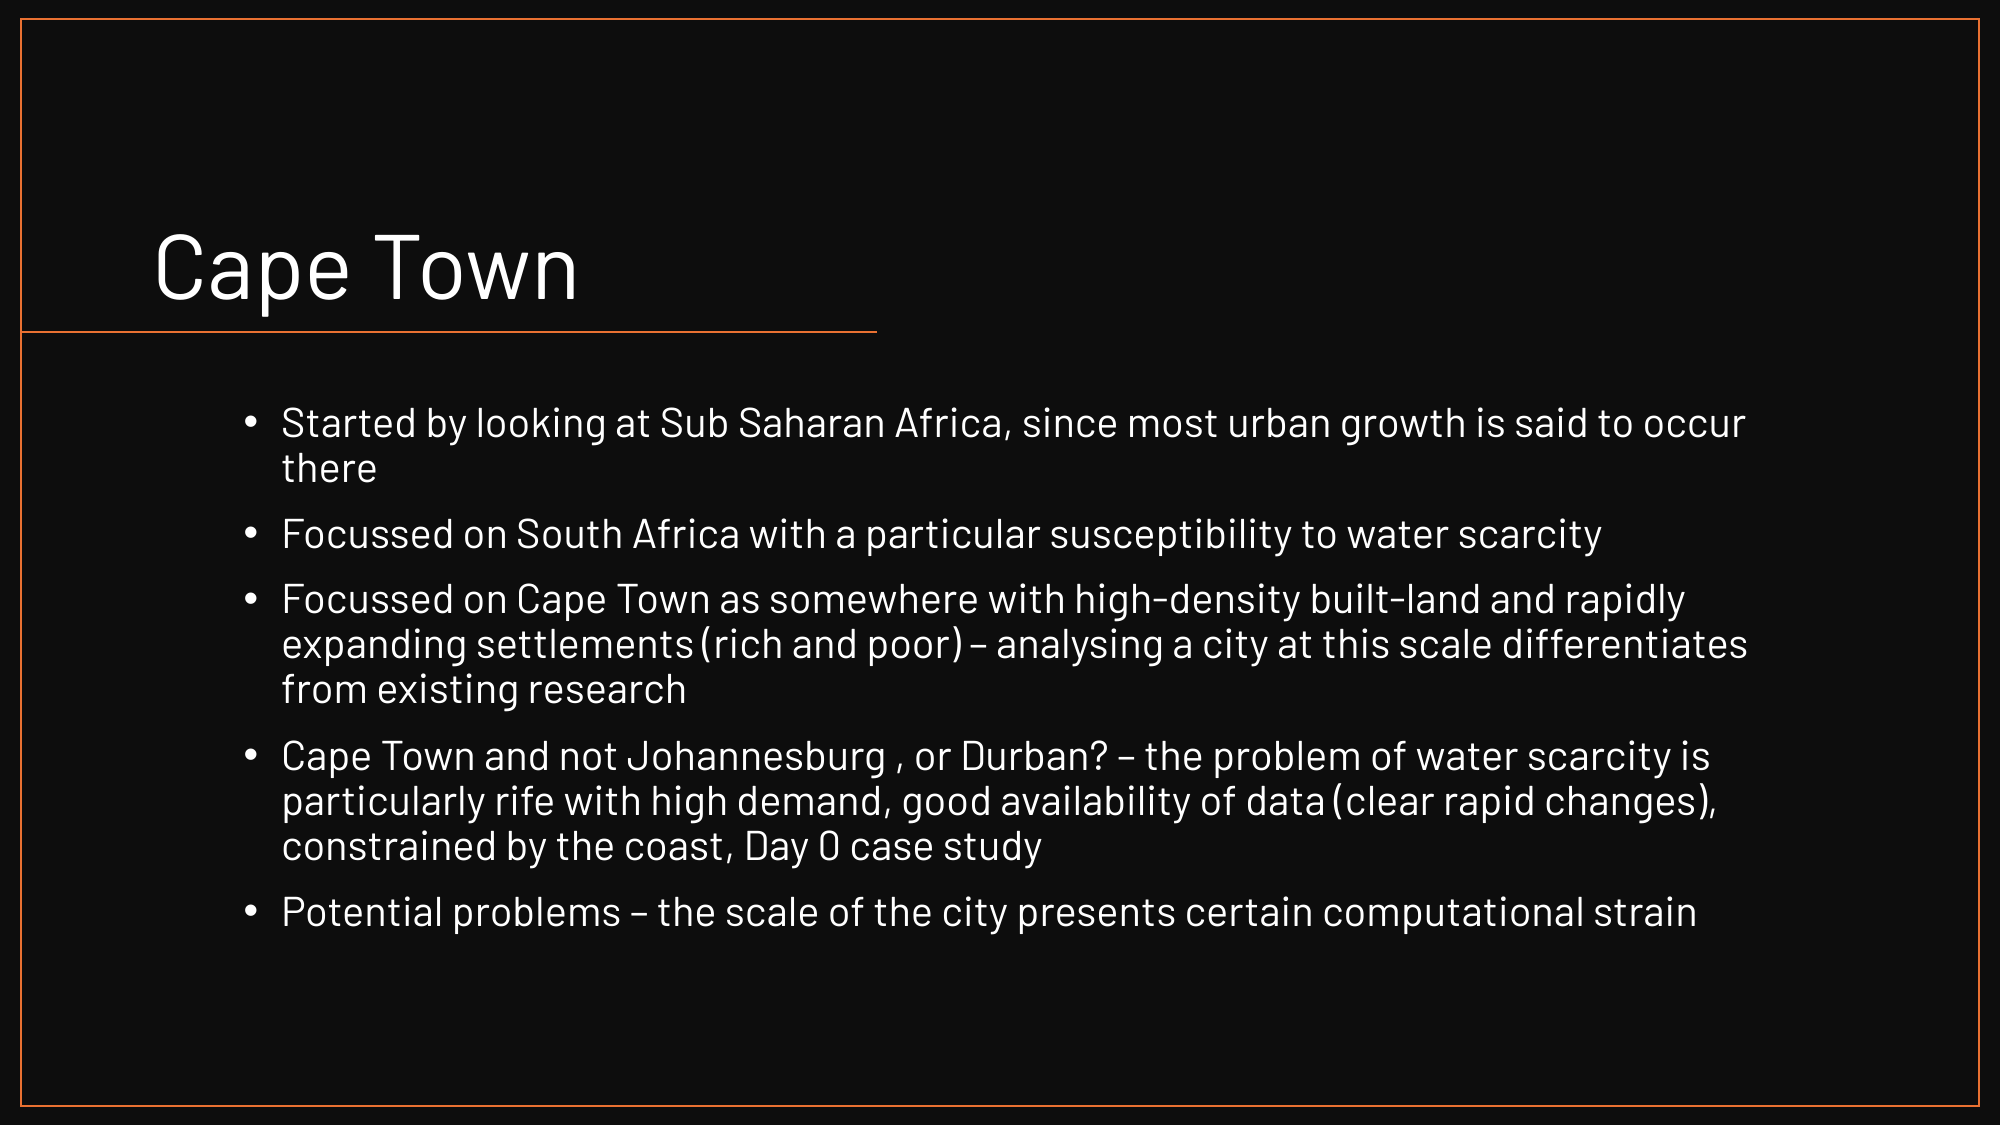

# Cape Town
Started by looking at Sub Saharan Africa, since most urban growth is said to occur there
Focussed on South Africa with a particular susceptibility to water scarcity
Focussed on Cape Town as somewhere with high-density built-land and rapidly expanding settlements (rich and poor) – analysing a city at this scale differentiates from existing research
Cape Town and not Johannesburg , or Durban? – the problem of water scarcity is particularly rife with high demand, good availability of data (clear rapid changes), constrained by the coast, Day 0 case study
Potential problems – the scale of the city presents certain computational strain